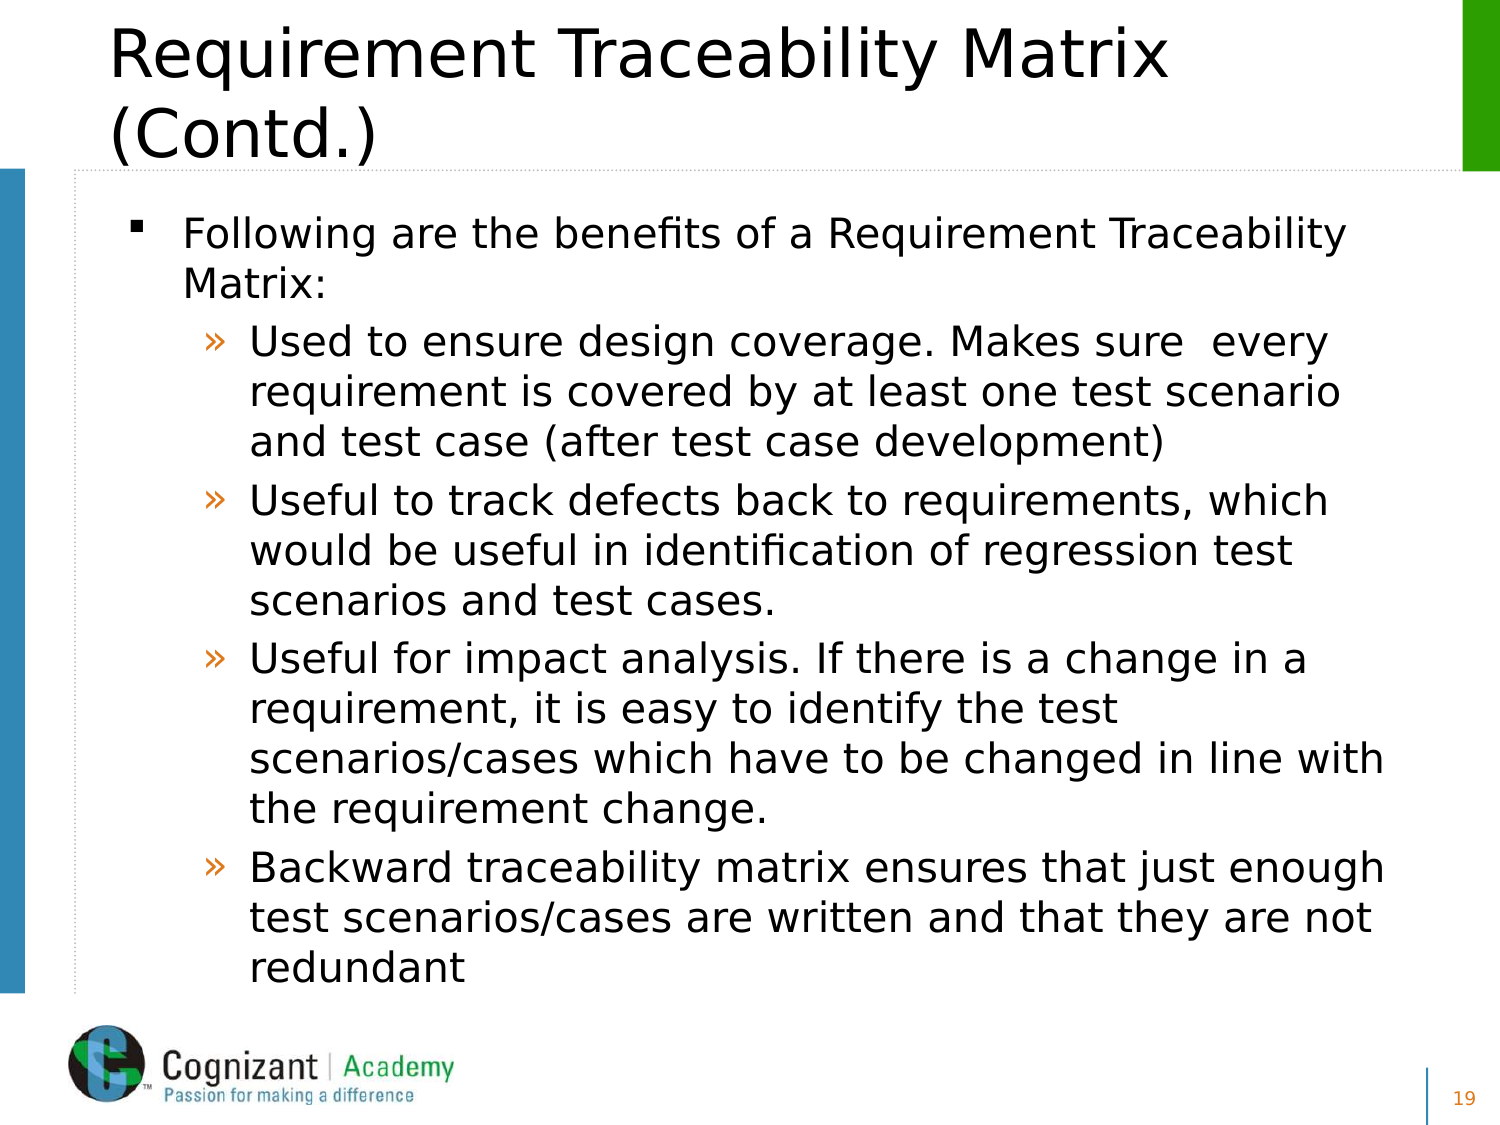

# Requirement Traceability Matrix (Contd.)
Following are the benefits of a Requirement Traceability Matrix:
Used to ensure design coverage. Makes sure  every requirement is covered by at least one test scenario and test case (after test case development)
Useful to track defects back to requirements, which would be useful in identification of regression test scenarios and test cases.
Useful for impact analysis. If there is a change in a requirement, it is easy to identify the test scenarios/cases which have to be changed in line with the requirement change.
Backward traceability matrix ensures that just enough test scenarios/cases are written and that they are not redundant

19